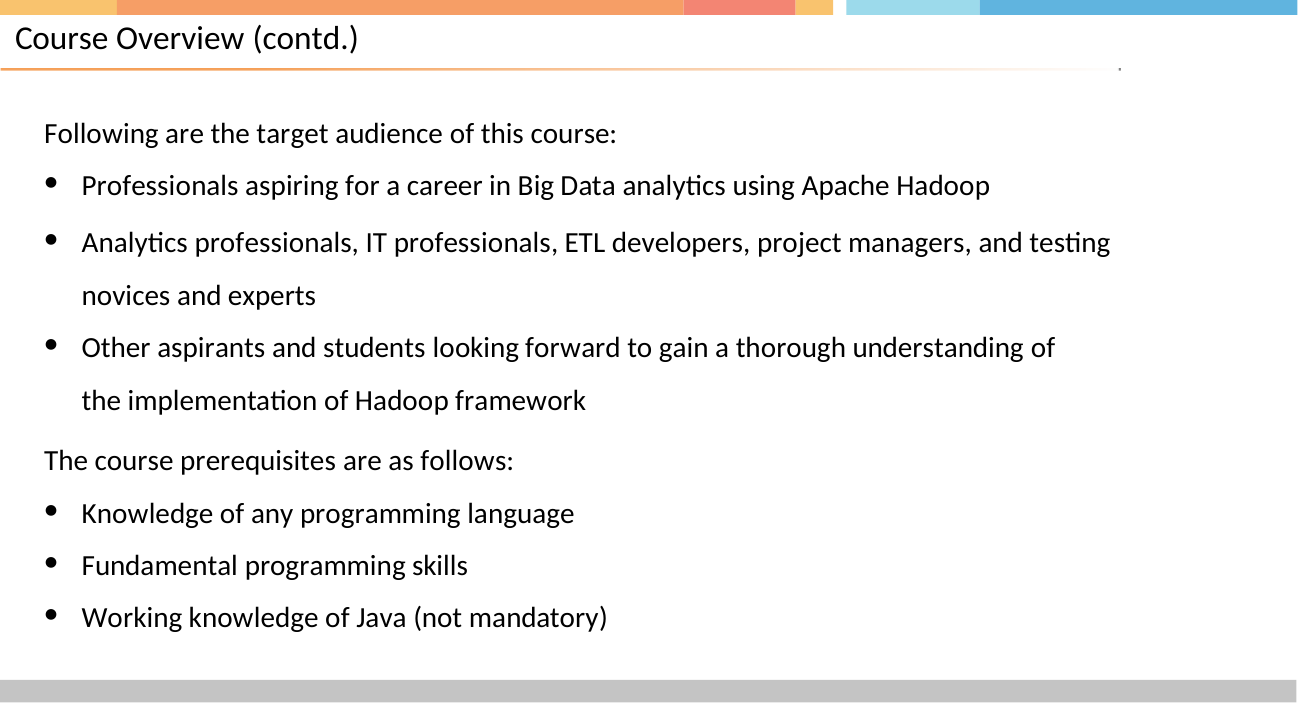

# Course Overview (contd.)

Following are the target audience of this course:
Professionals aspiring for a career in Big Data analytics using Apache Hadoop
Analytics professionals, IT professionals, ETL developers, project managers, and testing novices and experts
Other aspirants and students looking forward to gain a thorough understanding of the implementation of Hadoop framework
The course prerequisites are as follows:
Knowledge of any programming language
Fundamental programming skills
Working knowledge of Java (not mandatory)